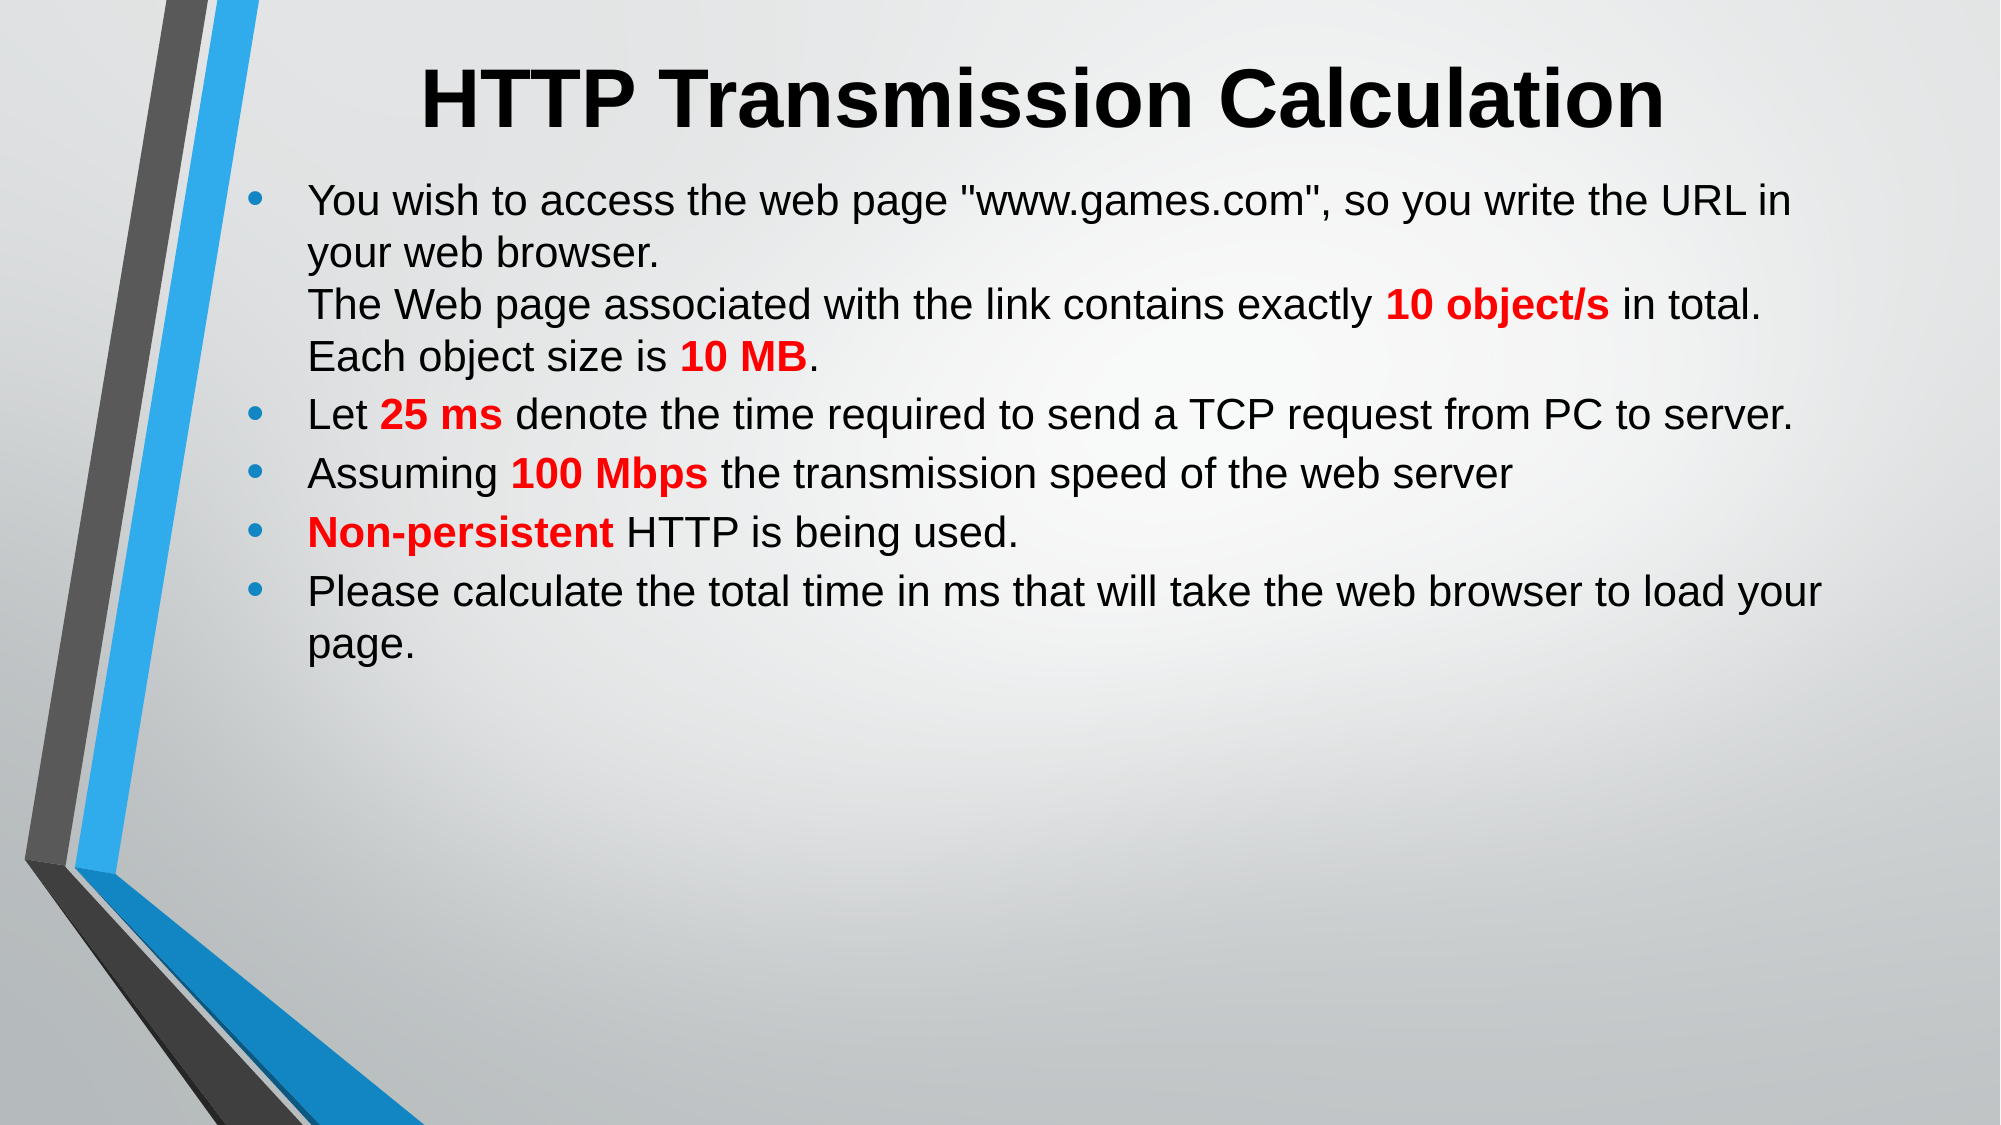

# HTTP Transmission Calculation
You wish to access the web page "www.games.com", so you write the URL in your web browser.
The Web page associated with the link contains exactly 10 object/s in total. Each object size is 10 MB.
Let 25 ms denote the time required to send a TCP request from PC to server.
Assuming 100 Mbps the transmission speed of the web server
Non-persistent HTTP is being used.
Please calculate the total time in ms that will take the web browser to load your page.